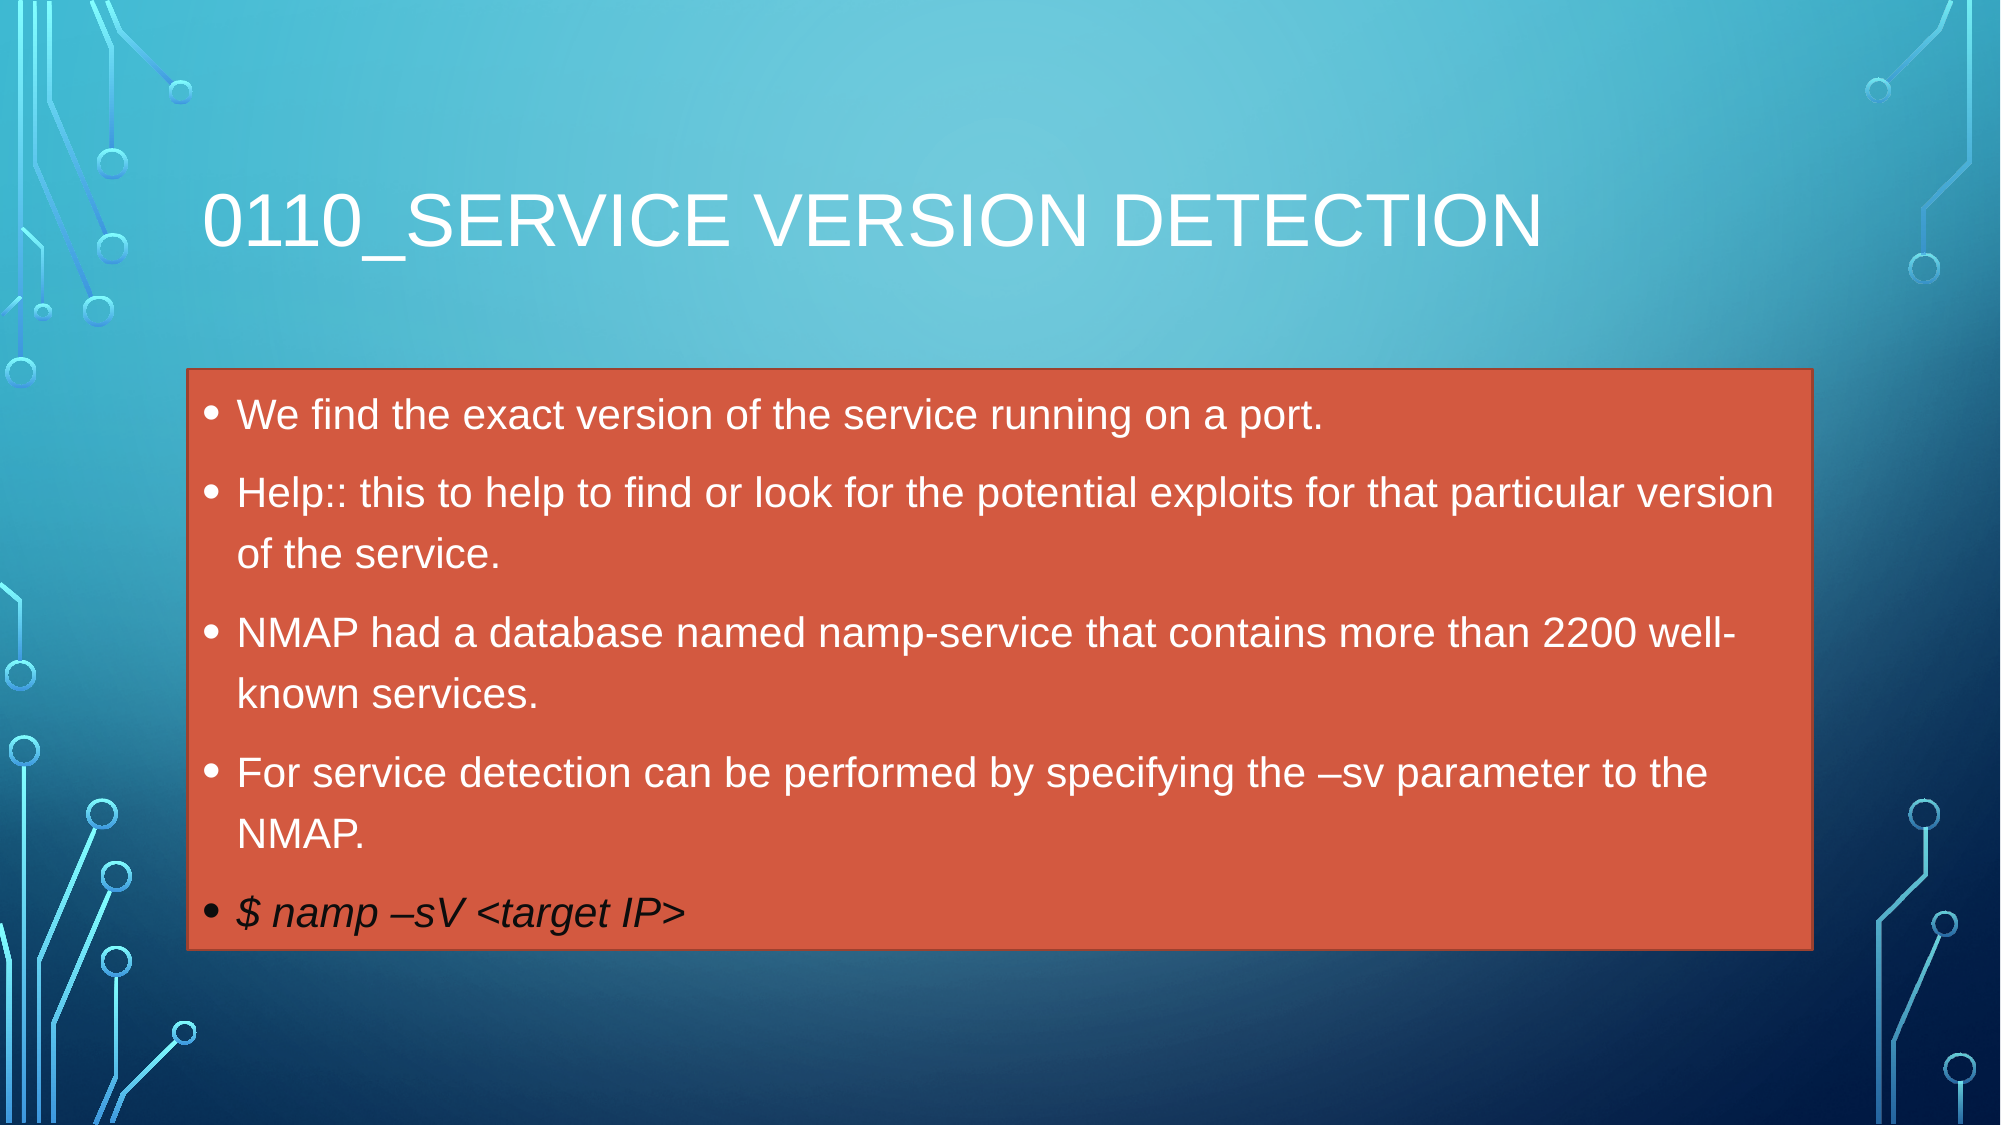

# 0110_Service version detection
We find the exact version of the service running on a port.
Help:: this to help to find or look for the potential exploits for that particular version of the service.
NMAP had a database named namp-service that contains more than 2200 well-known services.
For service detection can be performed by specifying the –sv parameter to the NMAP.
$ namp –sV <target IP>